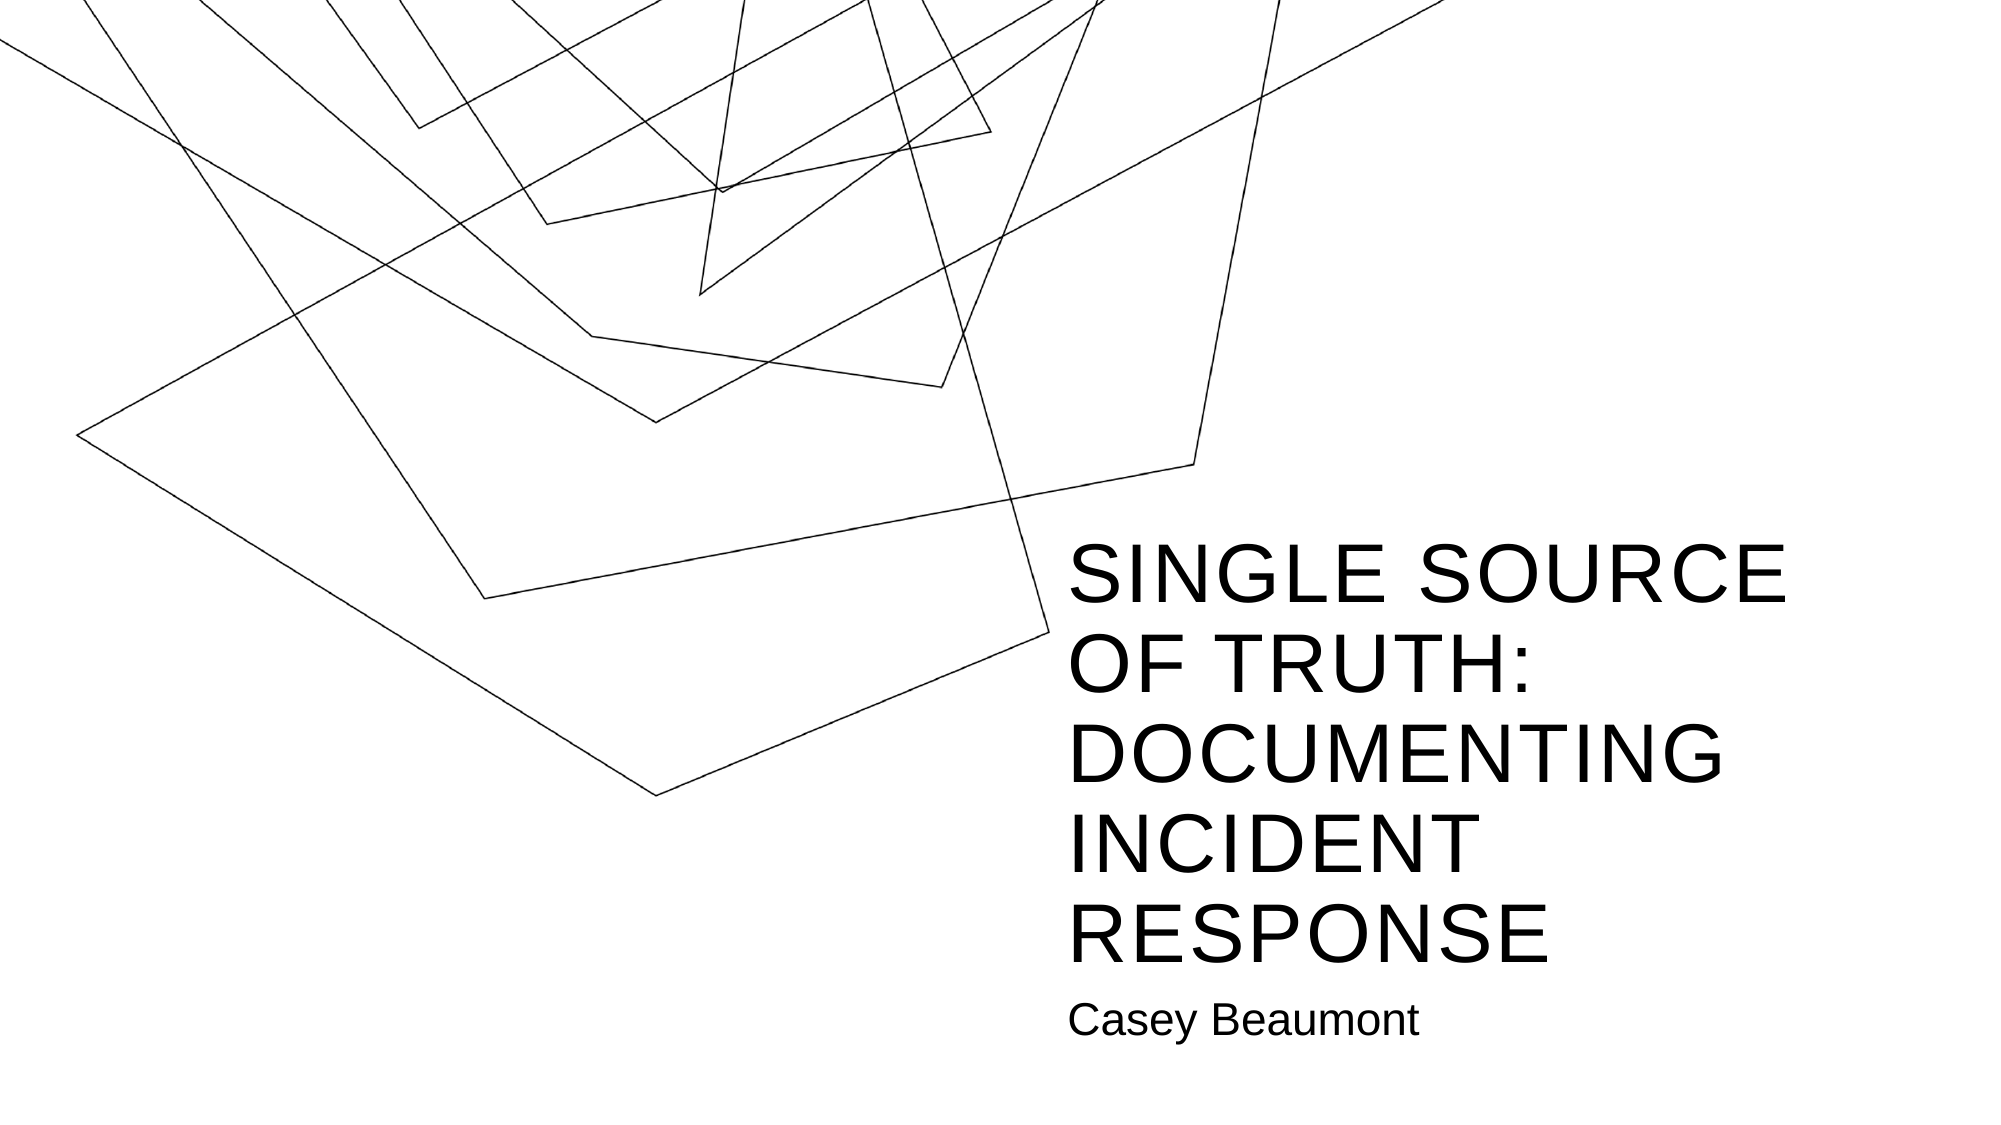

# Single source of truth: documenting incident response
Casey Beaumont